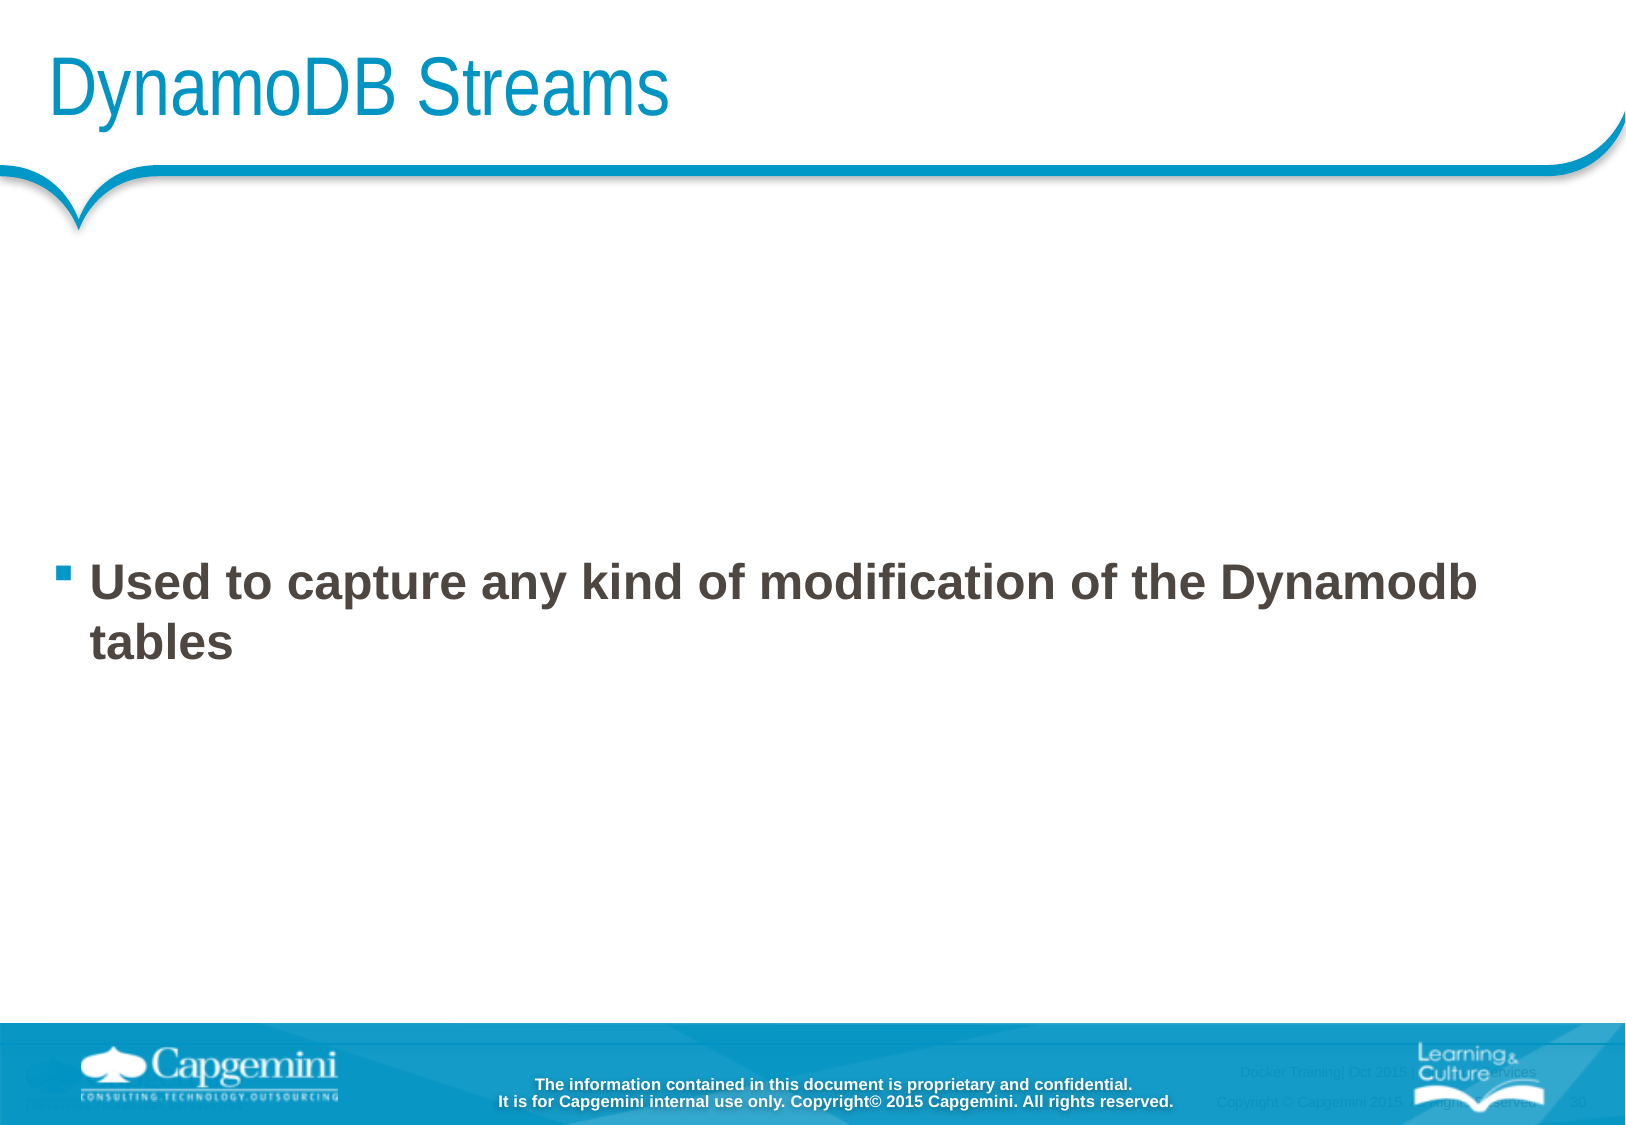

# DynamoDB Streams

Used to capture any kind of modification of the Dynamodb tables